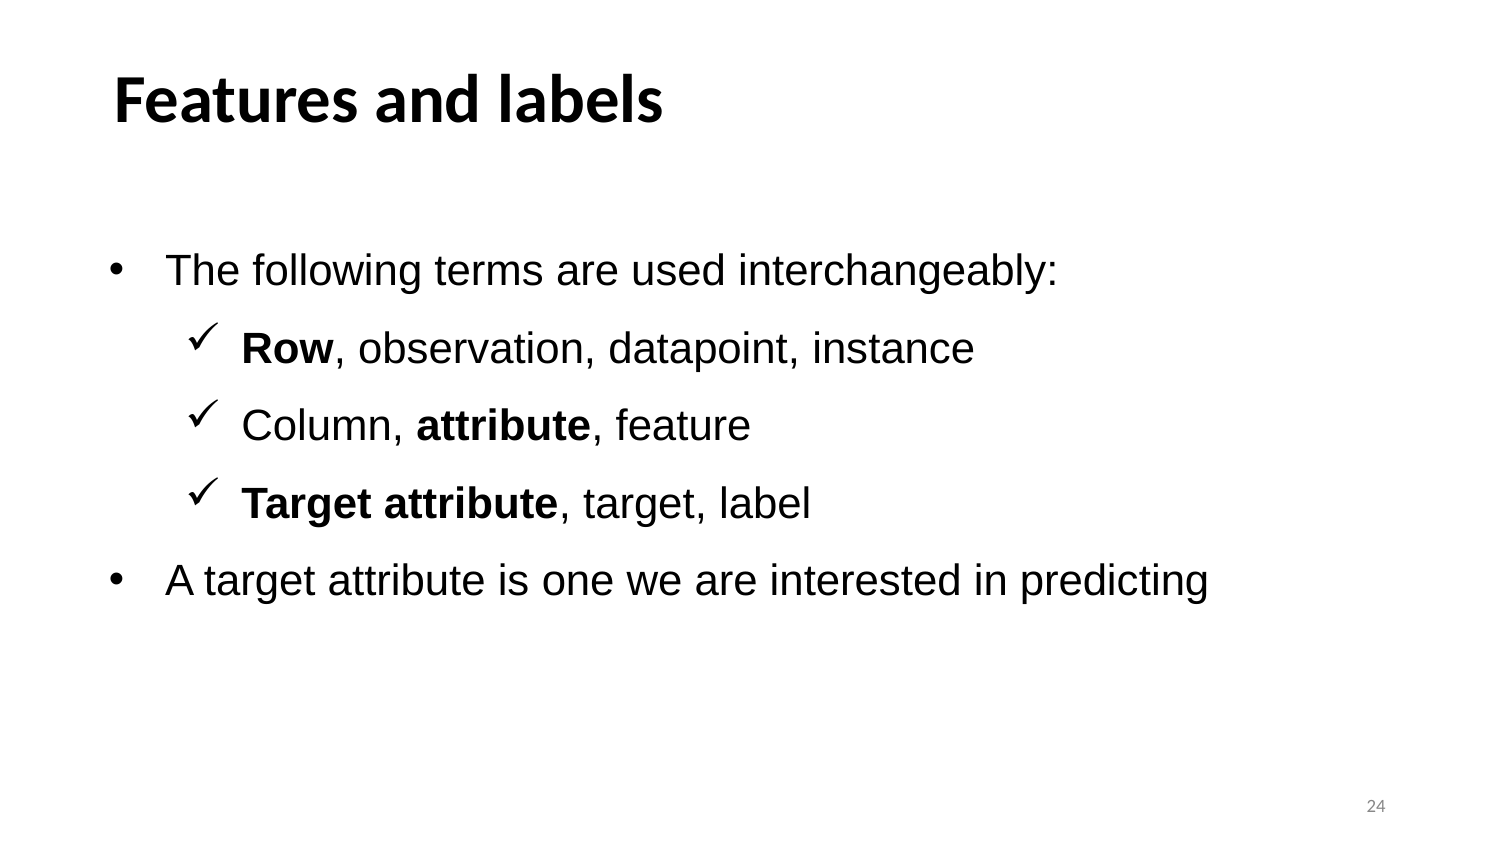

# Features and labels
The following terms are used interchangeably:
Row, observation, datapoint, instance
Column, attribute, feature
Target attribute, target, label
A target attribute is one we are interested in predicting

24